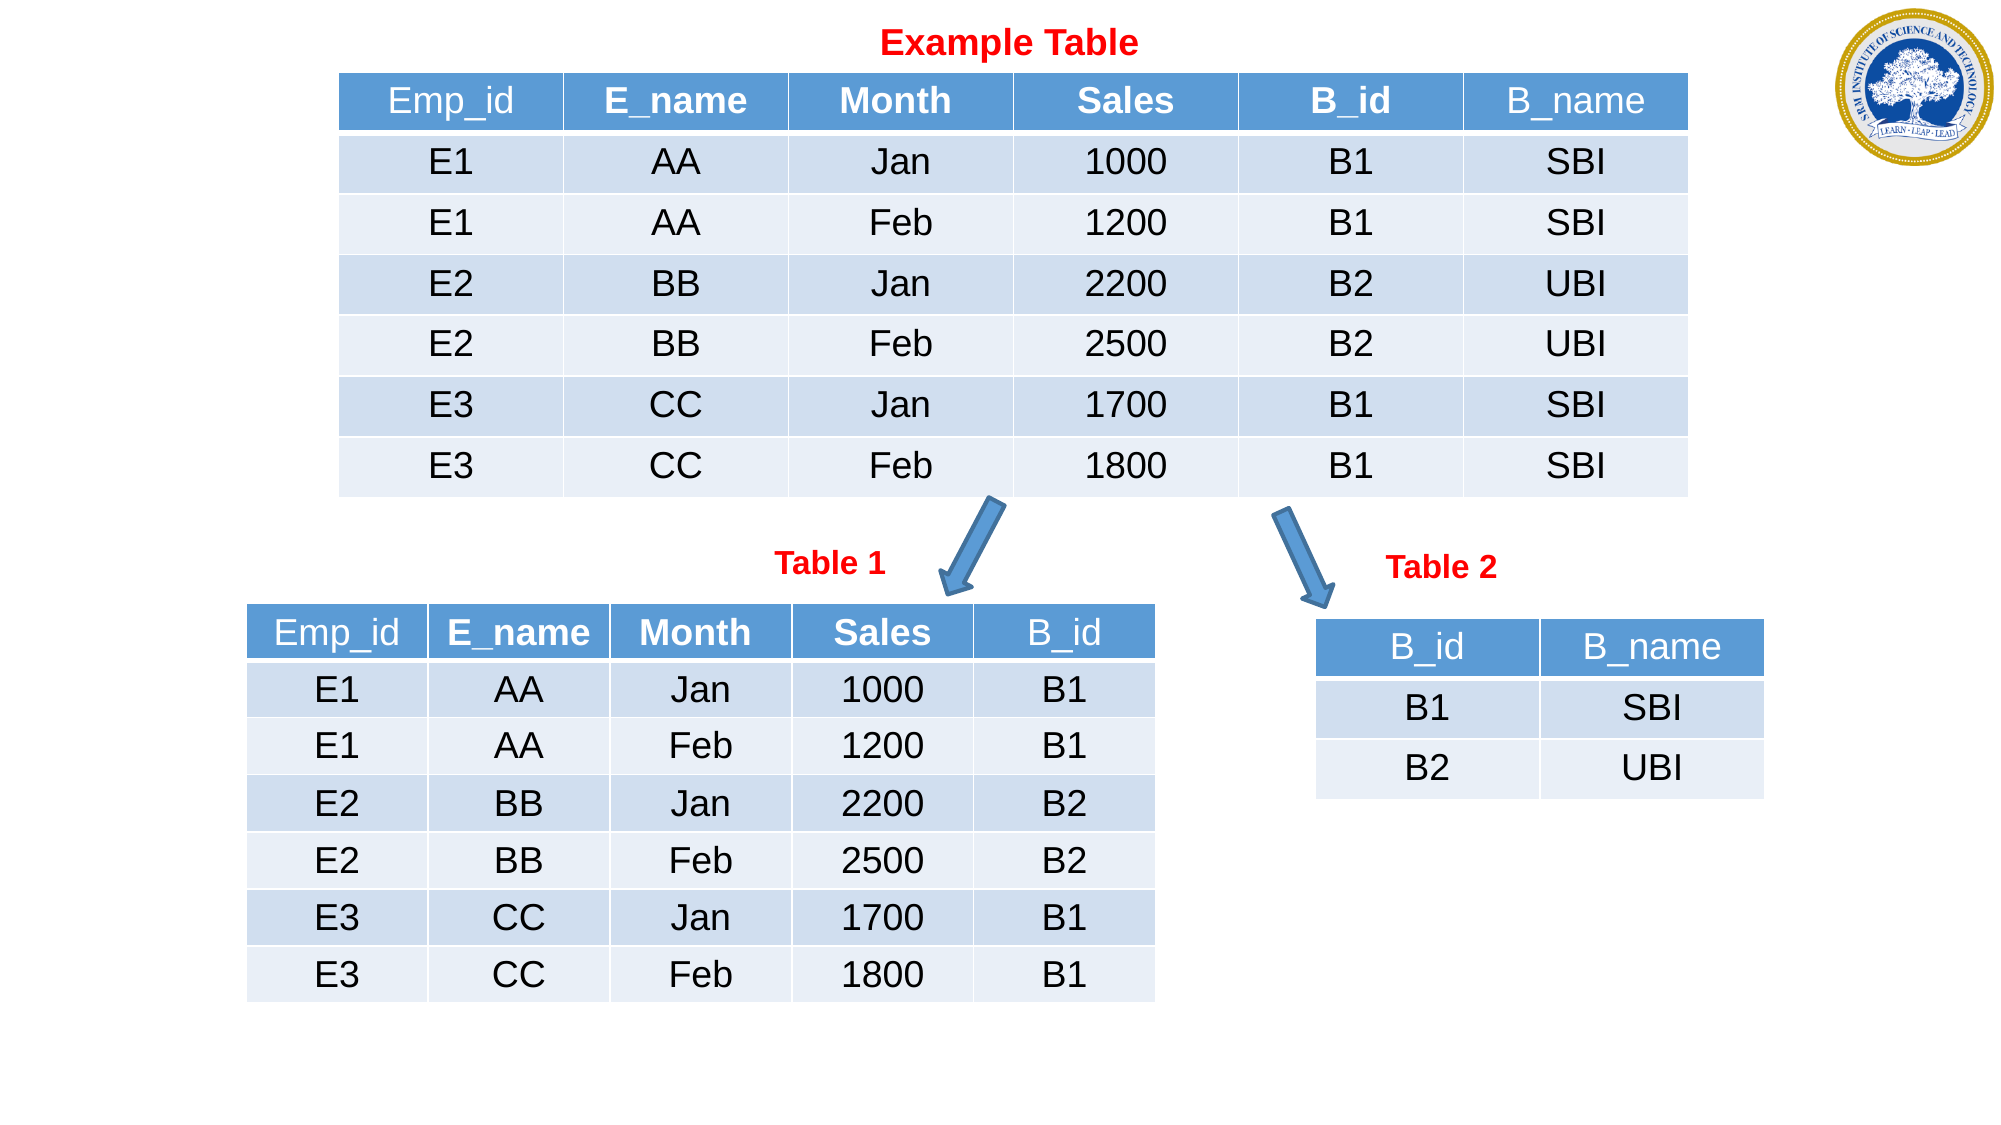

Example Table
| Emp\_id | E\_name | Month | Sales | B\_id | B\_name |
| --- | --- | --- | --- | --- | --- |
| E1 | AA | Jan | 1000 | B1 | SBI |
| E1 | AA | Feb | 1200 | B1 | SBI |
| E2 | BB | Jan | 2200 | B2 | UBI |
| E2 | BB | Feb | 2500 | B2 | UBI |
| E3 | CC | Jan | 1700 | B1 | SBI |
| E3 | CC | Feb | 1800 | B1 | SBI |

Table 1
Table 2
| Emp\_id | E\_name | Month | Sales | B\_id |
| --- | --- | --- | --- | --- |
| E1 | AA | Jan | 1000 | B1 |
| E1 | AA | Feb | 1200 | B1 |
| E2 | BB | Jan | 2200 | B2 |
| E2 | BB | Feb | 2500 | B2 |
| E3 | CC | Jan | 1700 | B1 |
| E3 | CC | Feb | 1800 | B1 |
| B\_id | B\_name |
| --- | --- |
| B1 | SBI |
| B2 | UBI |